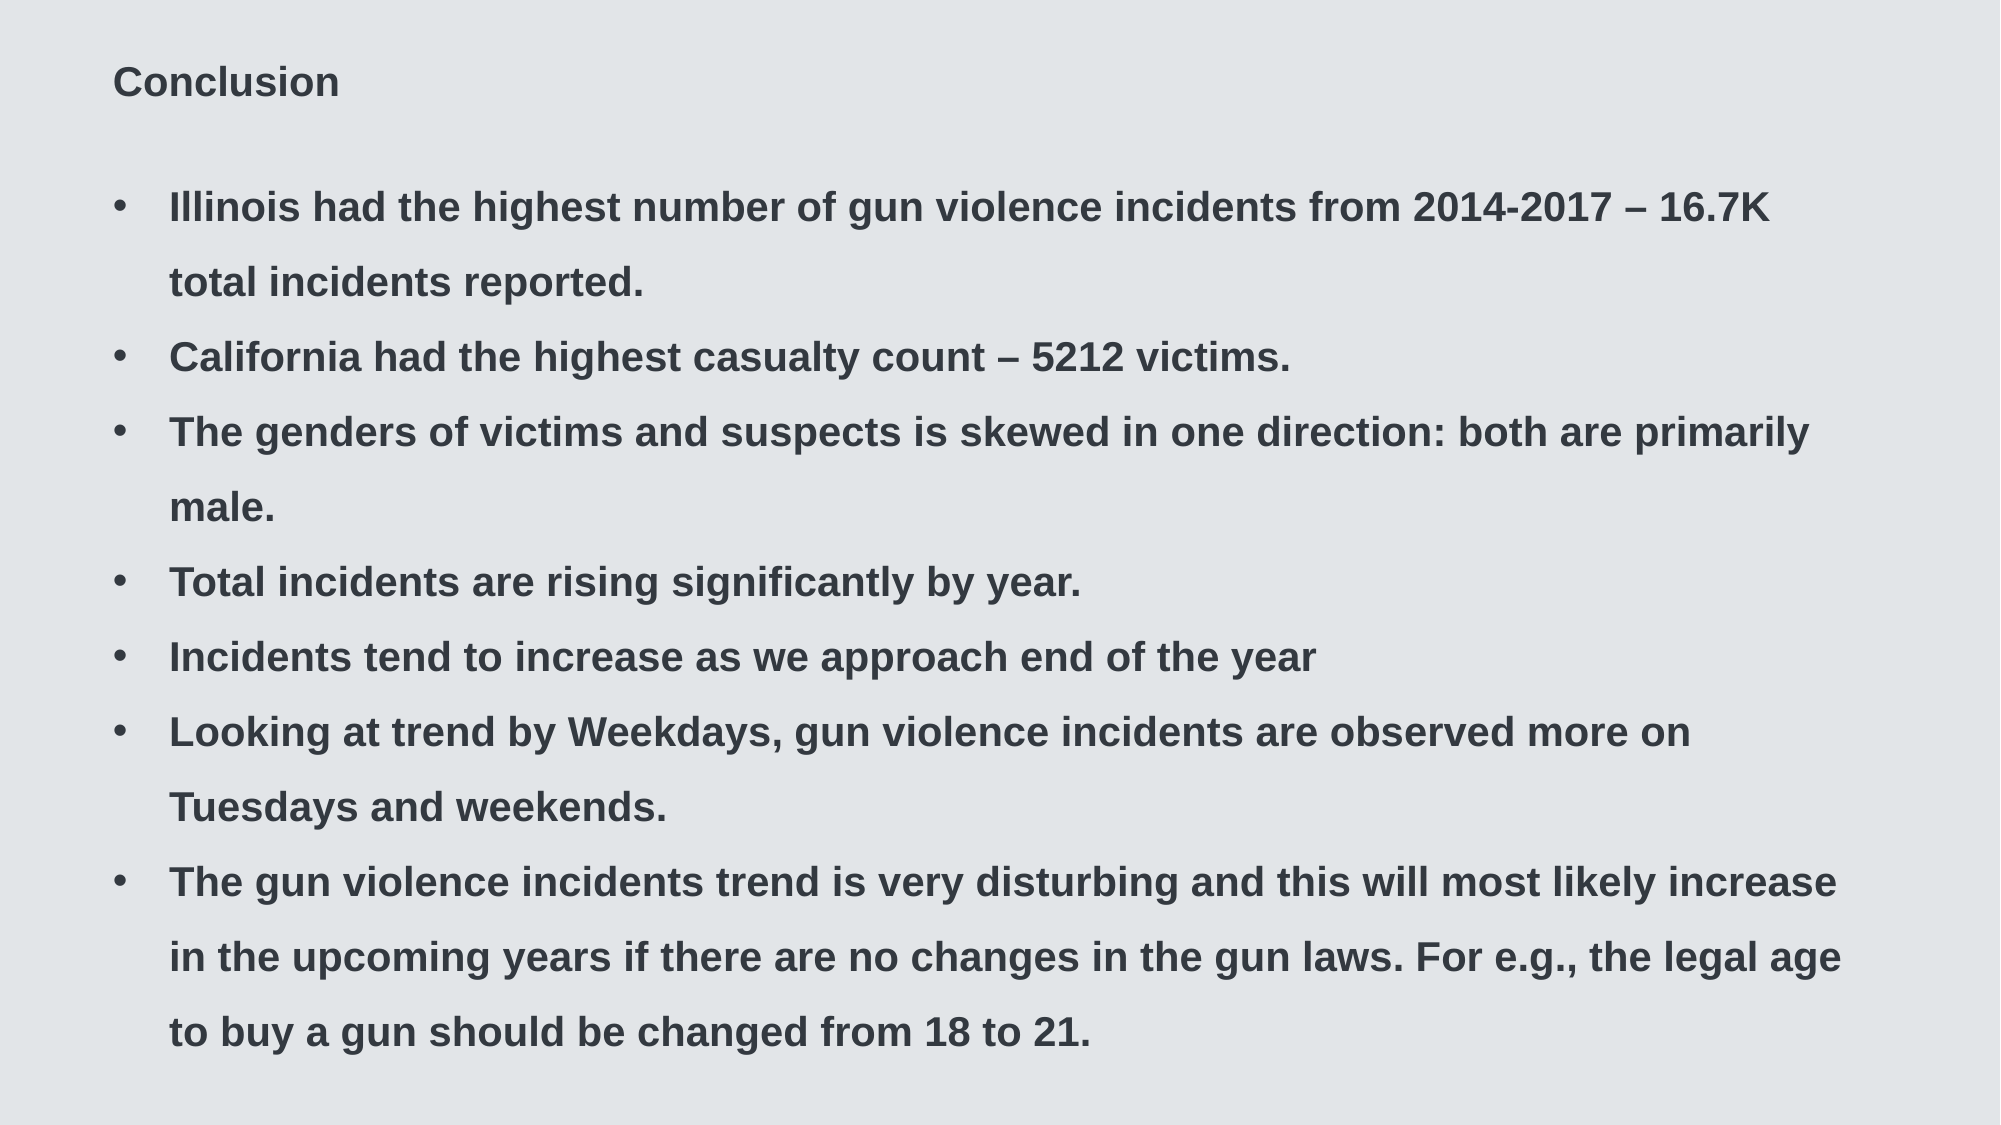

Conclusion

Illinois had the highest number of gun violence incidents from 2014-2017 – 16.7K total incidents reported.
California had the highest casualty count – 5212 victims.
The genders of victims and suspects is skewed in one direction: both are primarily male.
Total incidents are rising significantly by year.
Incidents tend to increase as we approach end of the year
Looking at trend by Weekdays, gun violence incidents are observed more on Tuesdays and weekends.
The gun violence incidents trend is very disturbing and this will most likely increase in the upcoming years if there are no changes in the gun laws. For e.g., the legal age to buy a gun should be changed from 18 to 21.